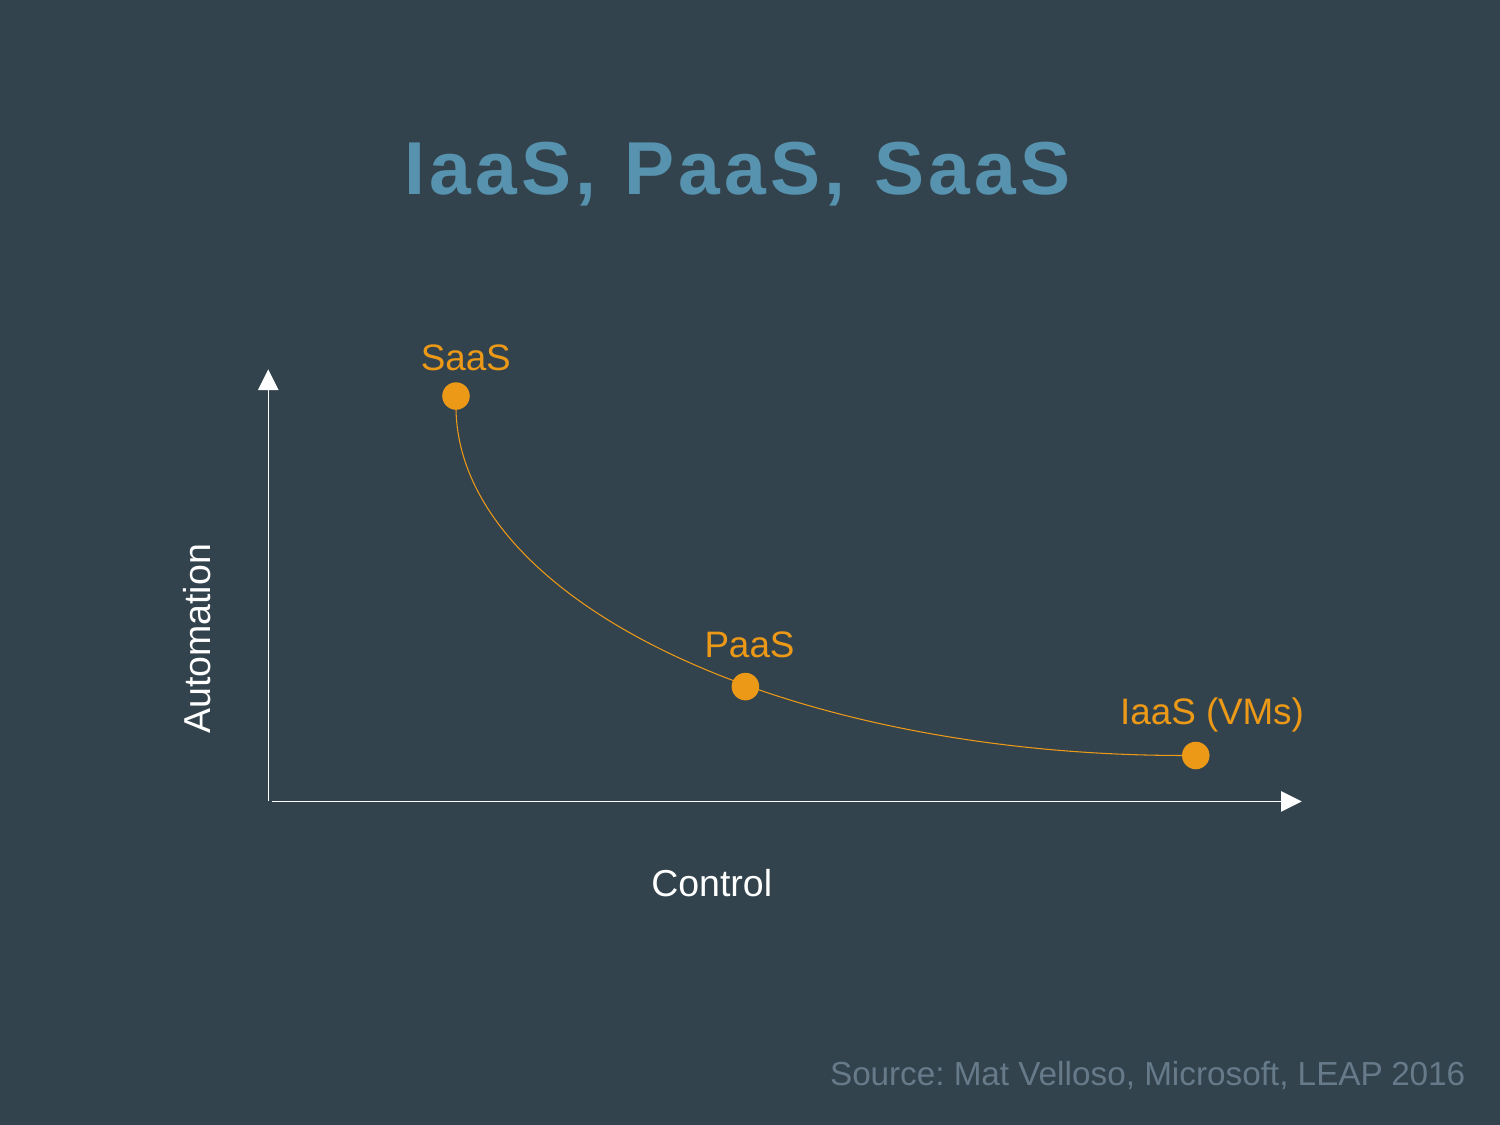

IaaS, PaaS, SaaS
SaaS

Automation
PaaS

IaaS (VMs)

Control
Source: Mat Velloso, Microsoft, LEAP 2016